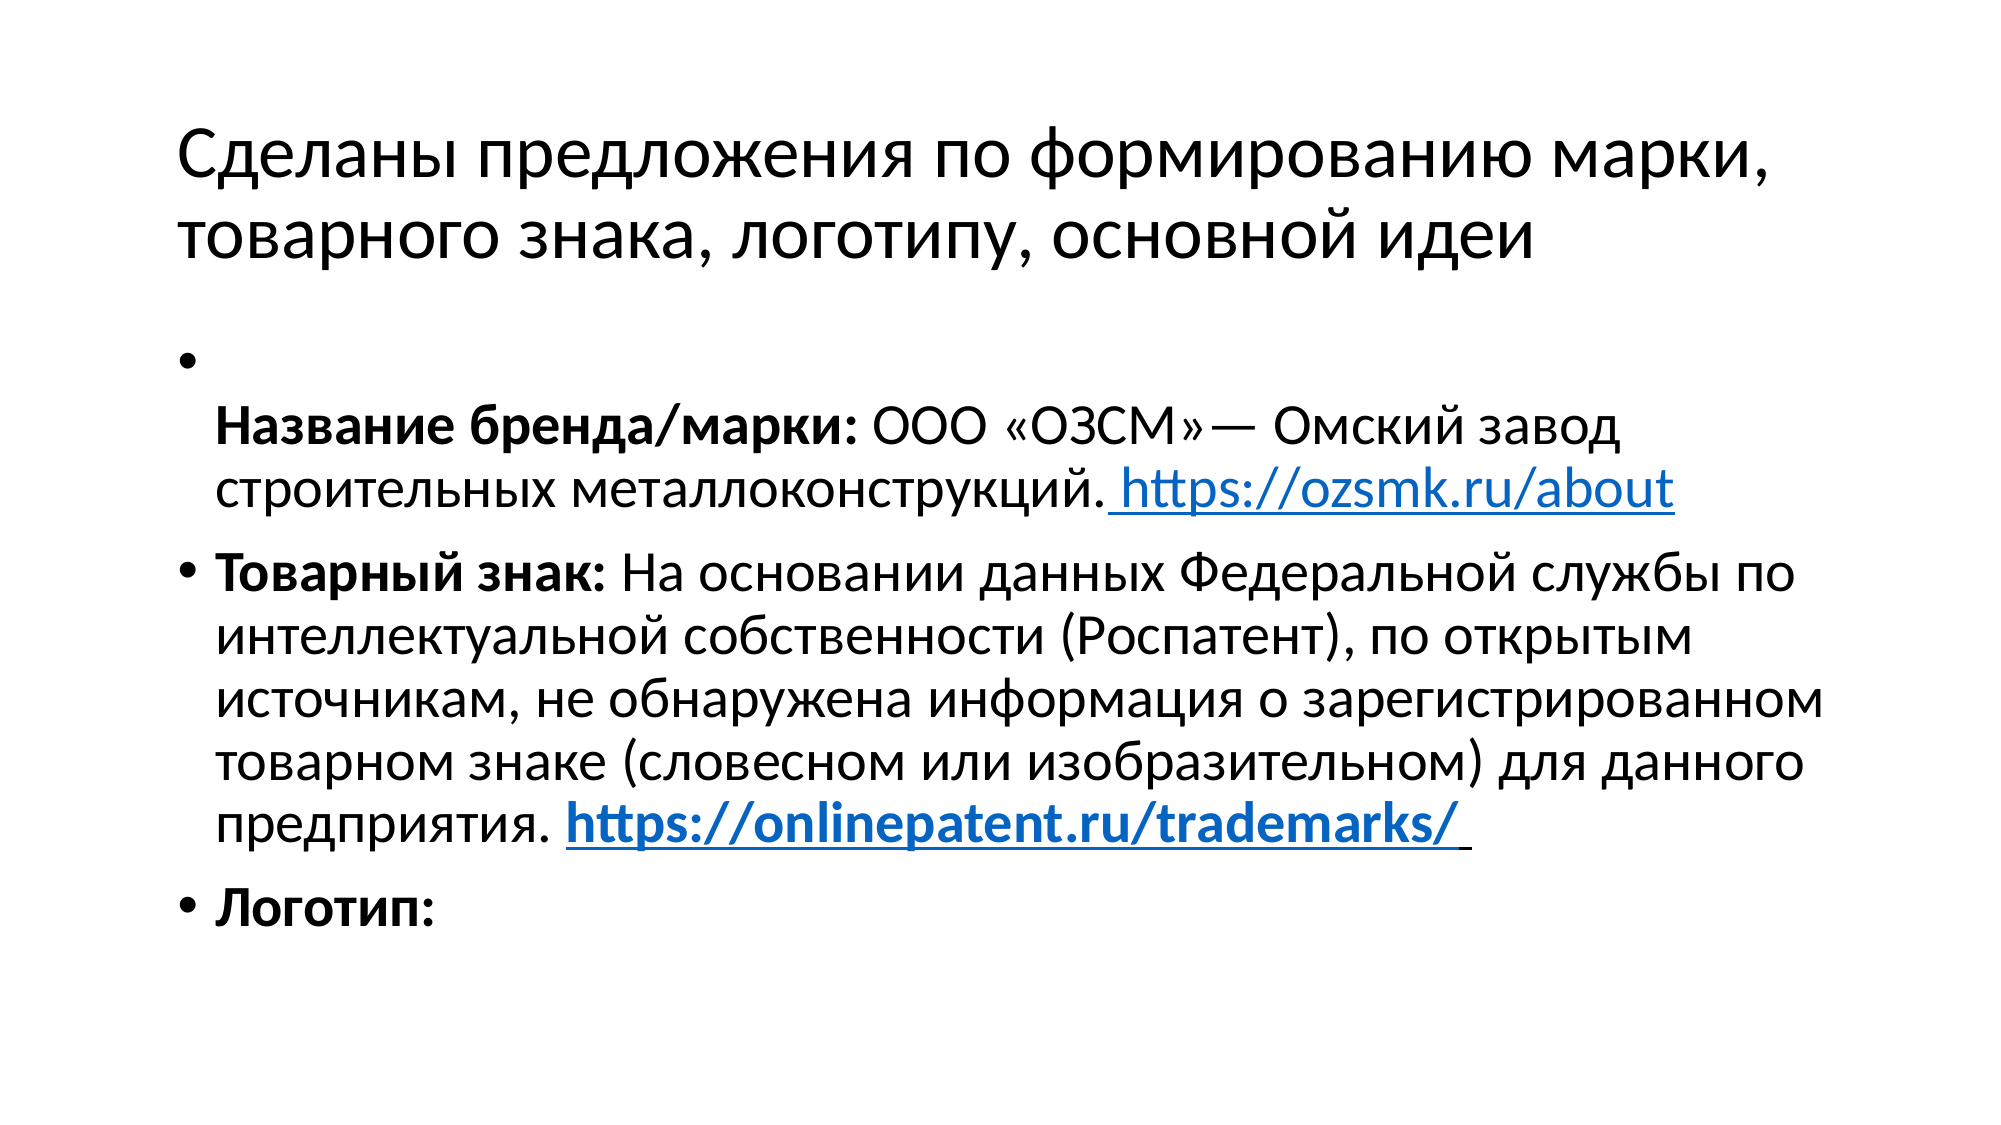

Сделаны предложения по формированию марки, товарного знака, логотипу, основной идеи
Название бренда/марки: ООО «ОЗСМ»— Омский завод строительных металлоконструкций. https://ozsmk.ru/about
Товарный знак: На основании данных Федеральной службы по интеллектуальной собственности (Роспатент), по открытым источникам, не обнаружена информация о зарегистрированном товарном знаке (словесном или изобразительном) для данного предприятия. https://onlinepatent.ru/trademarks/
Логотип: